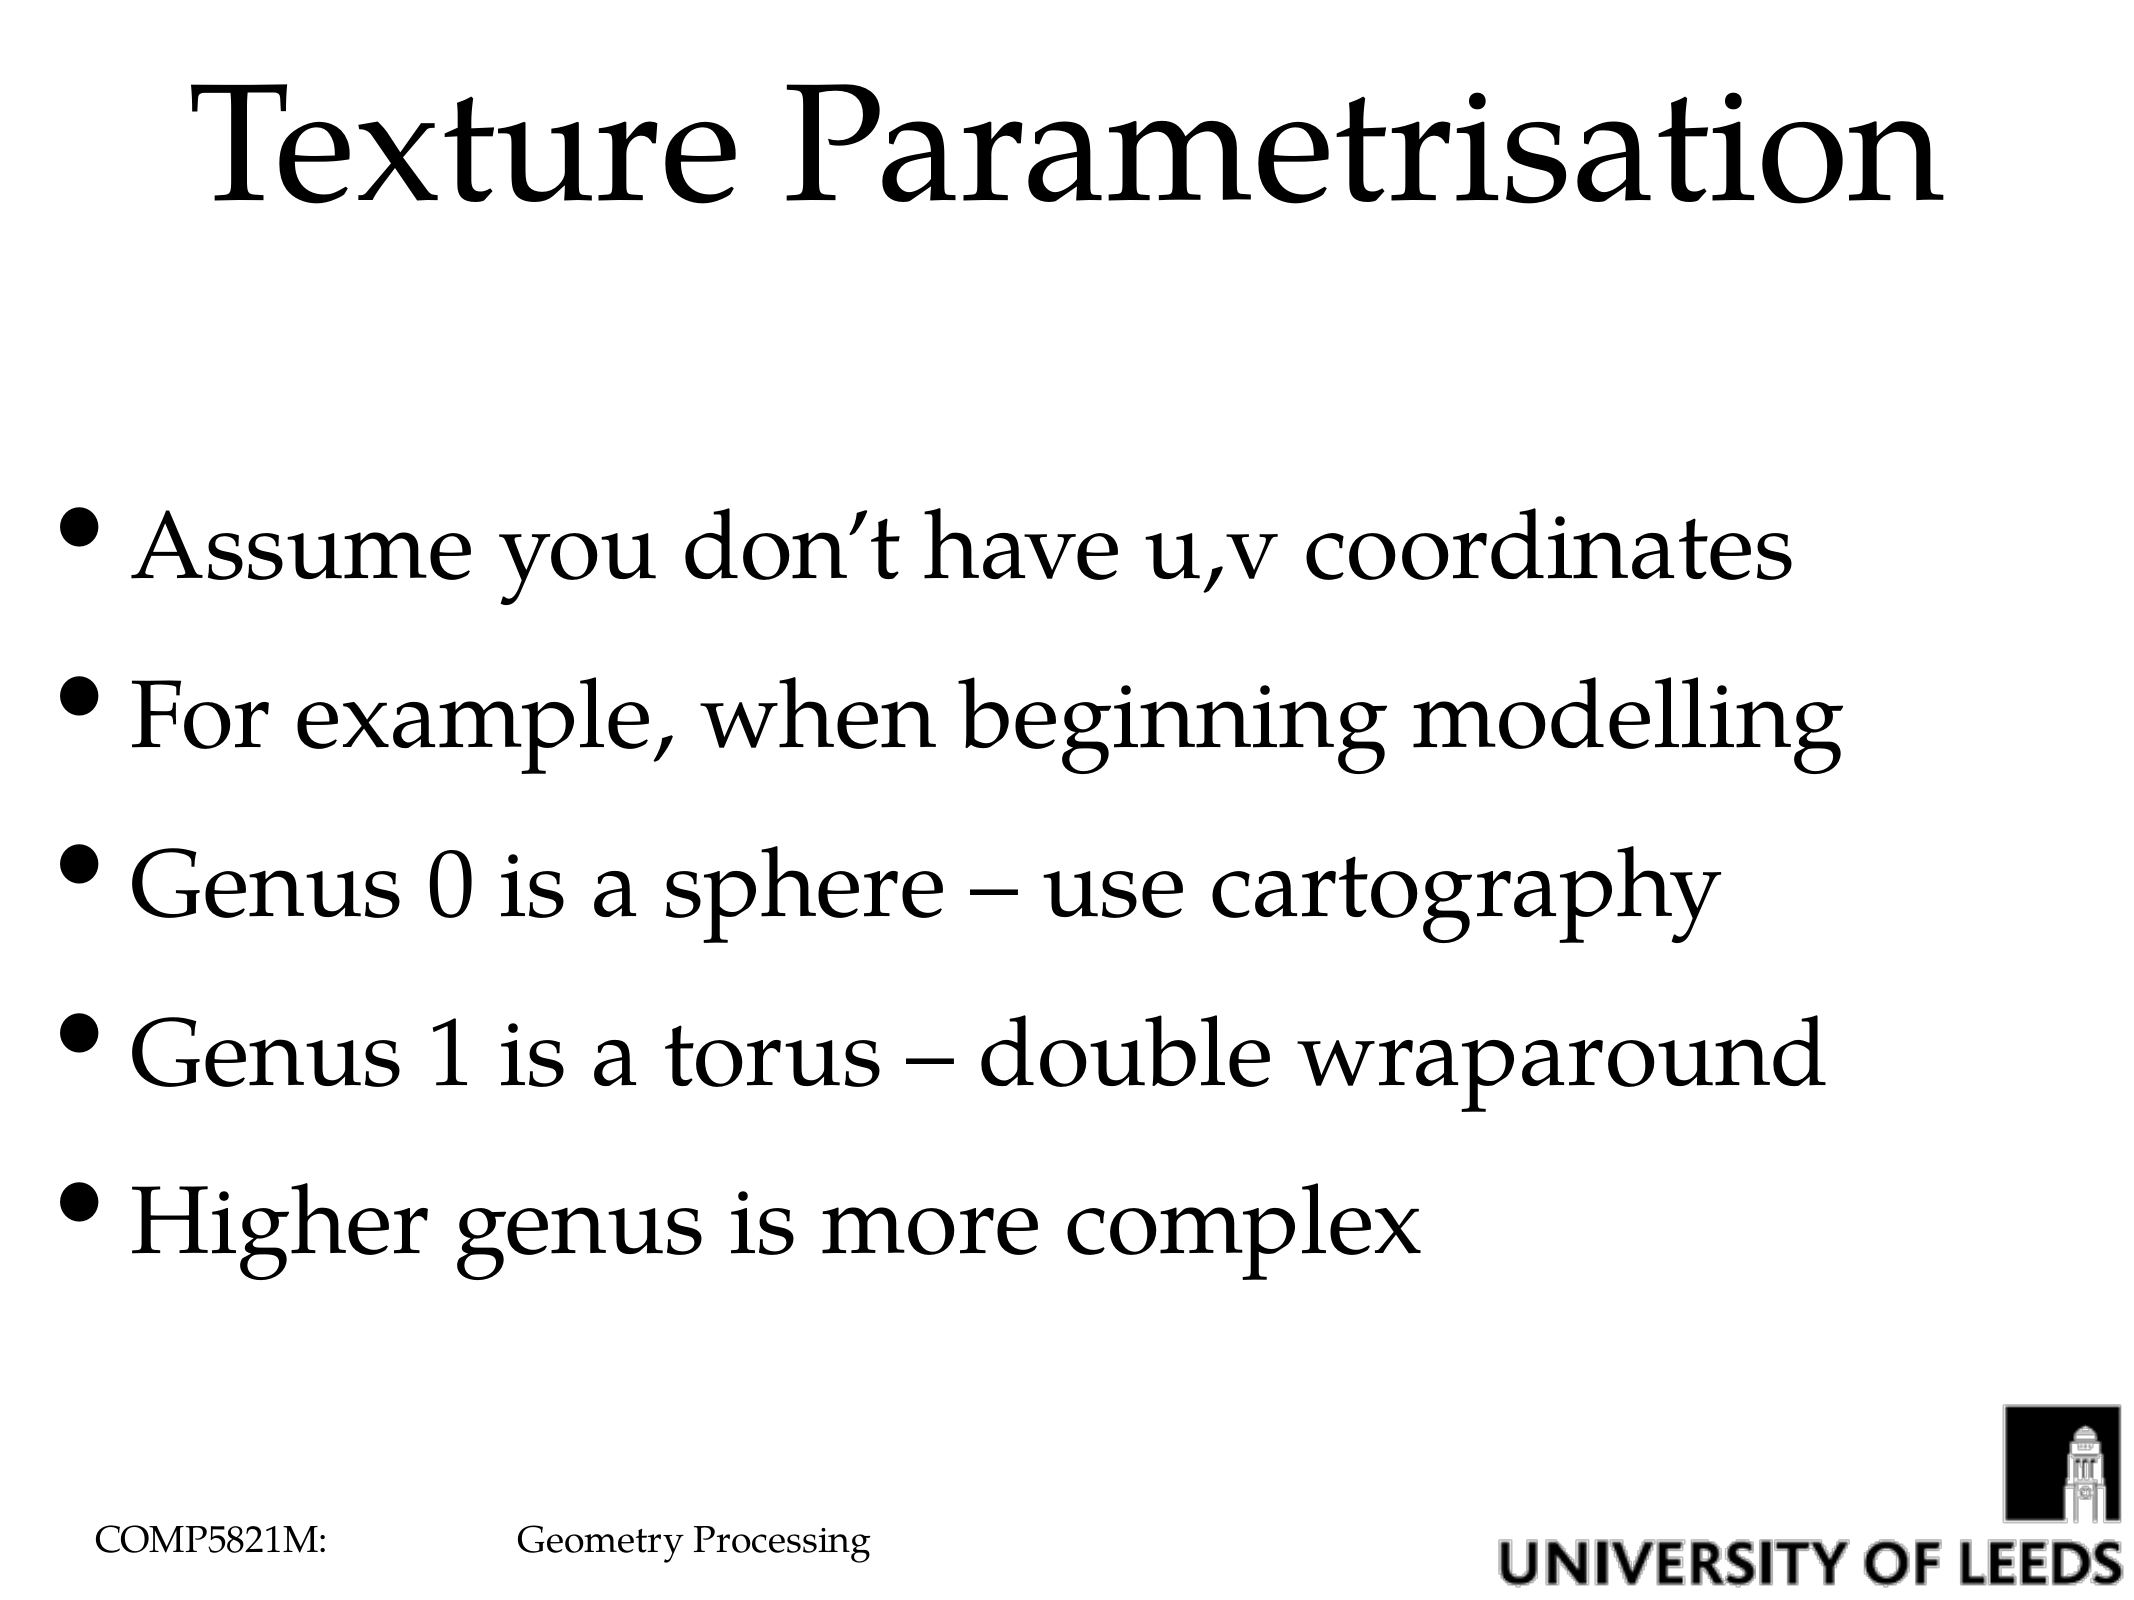

# Texture Parametrisation
Assume you don’t have u,v coordinates
For example, when beginning modelling
Genus 0 is a sphere – use cartography
Genus 1 is a torus – double wraparound
Higher genus is more complex